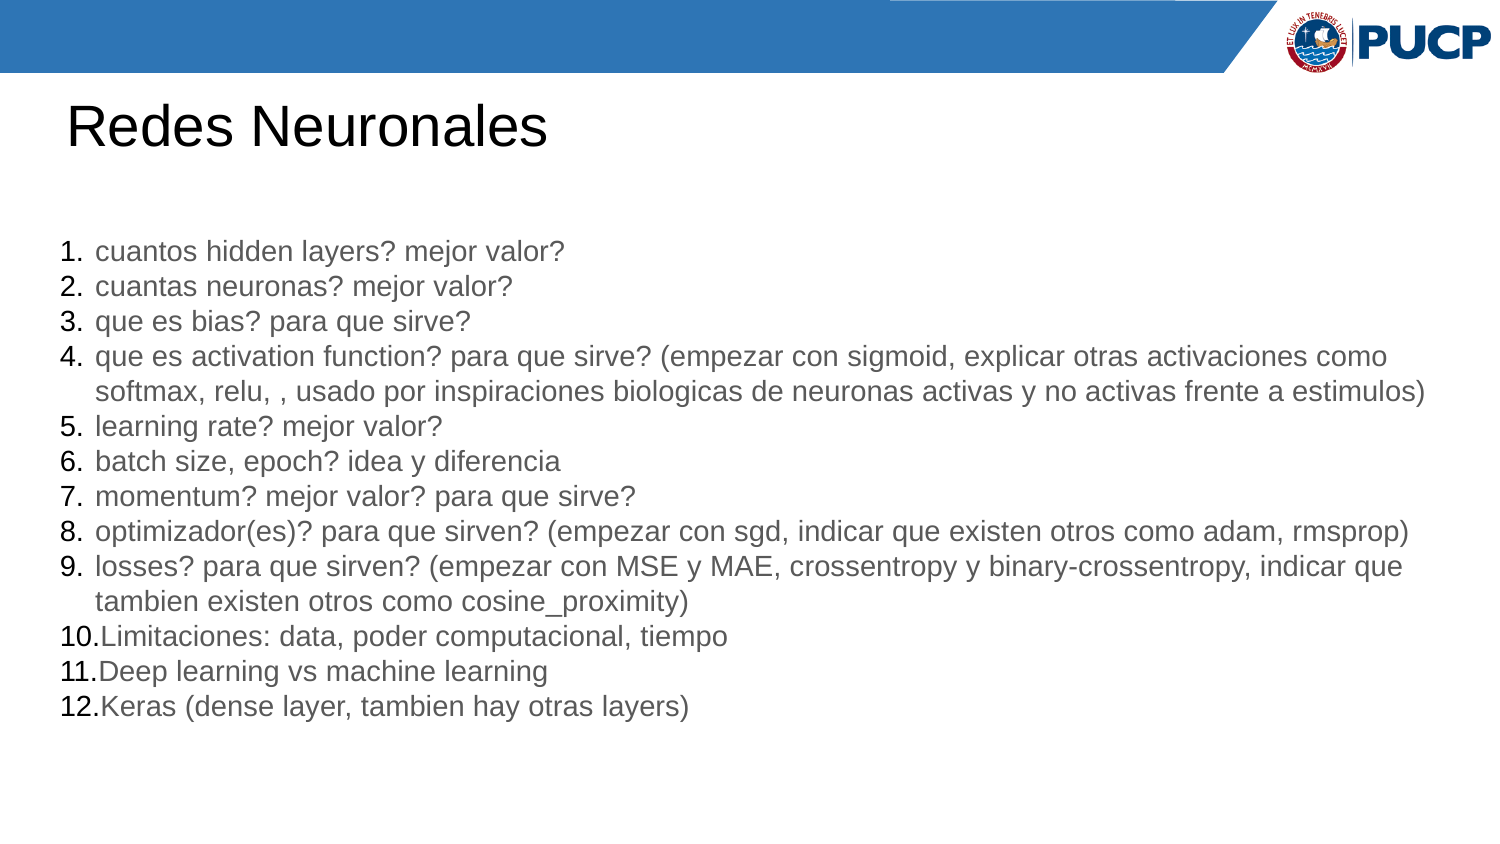

# Redes Neuronales
cuantos hidden layers? mejor valor?
cuantas neuronas? mejor valor?
que es bias? para que sirve?
que es activation function? para que sirve? (empezar con sigmoid, explicar otras activaciones como softmax, relu, , usado por inspiraciones biologicas de neuronas activas y no activas frente a estimulos)
learning rate? mejor valor?
batch size, epoch? idea y diferencia
momentum? mejor valor? para que sirve?
optimizador(es)? para que sirven? (empezar con sgd, indicar que existen otros como adam, rmsprop)
losses? para que sirven? (empezar con MSE y MAE, crossentropy y binary-crossentropy, indicar que tambien existen otros como cosine_proximity)
Limitaciones: data, poder computacional, tiempo
Deep learning vs machine learning
Keras (dense layer, tambien hay otras layers)